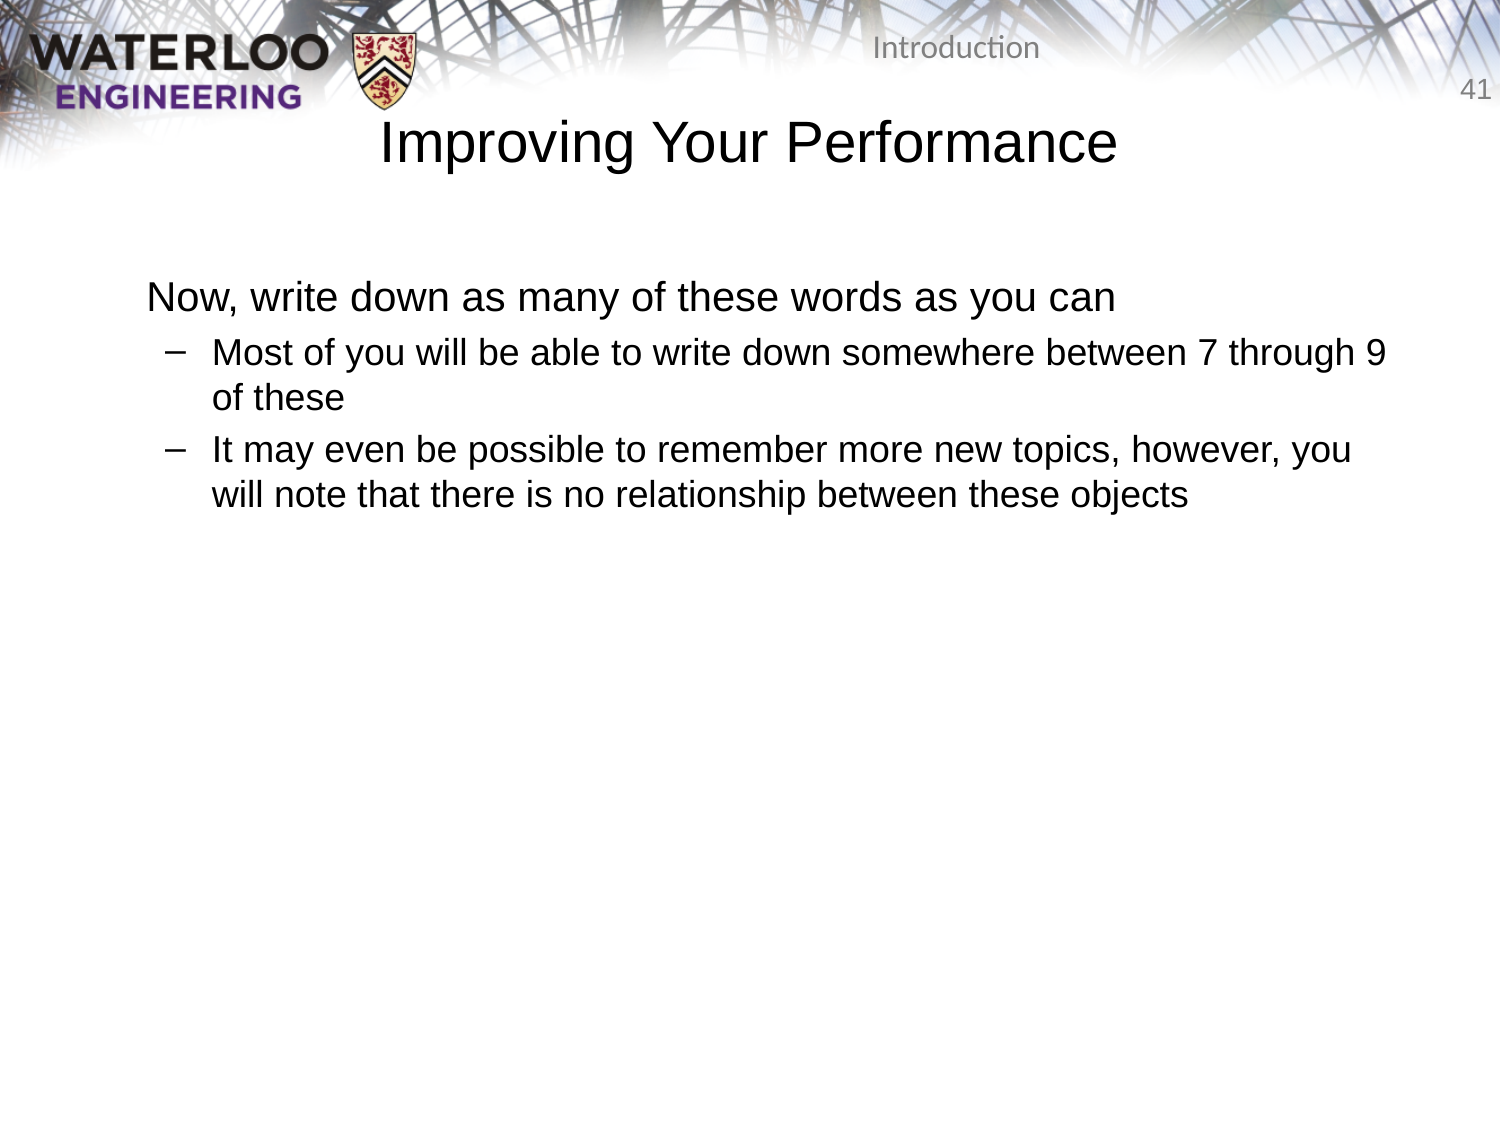

# Improving Your Performance
Now, write down as many of these words as you can
Most of you will be able to write down somewhere between 7 through 9 of these
It may even be possible to remember more new topics, however, you will note that there is no relationship between these objects